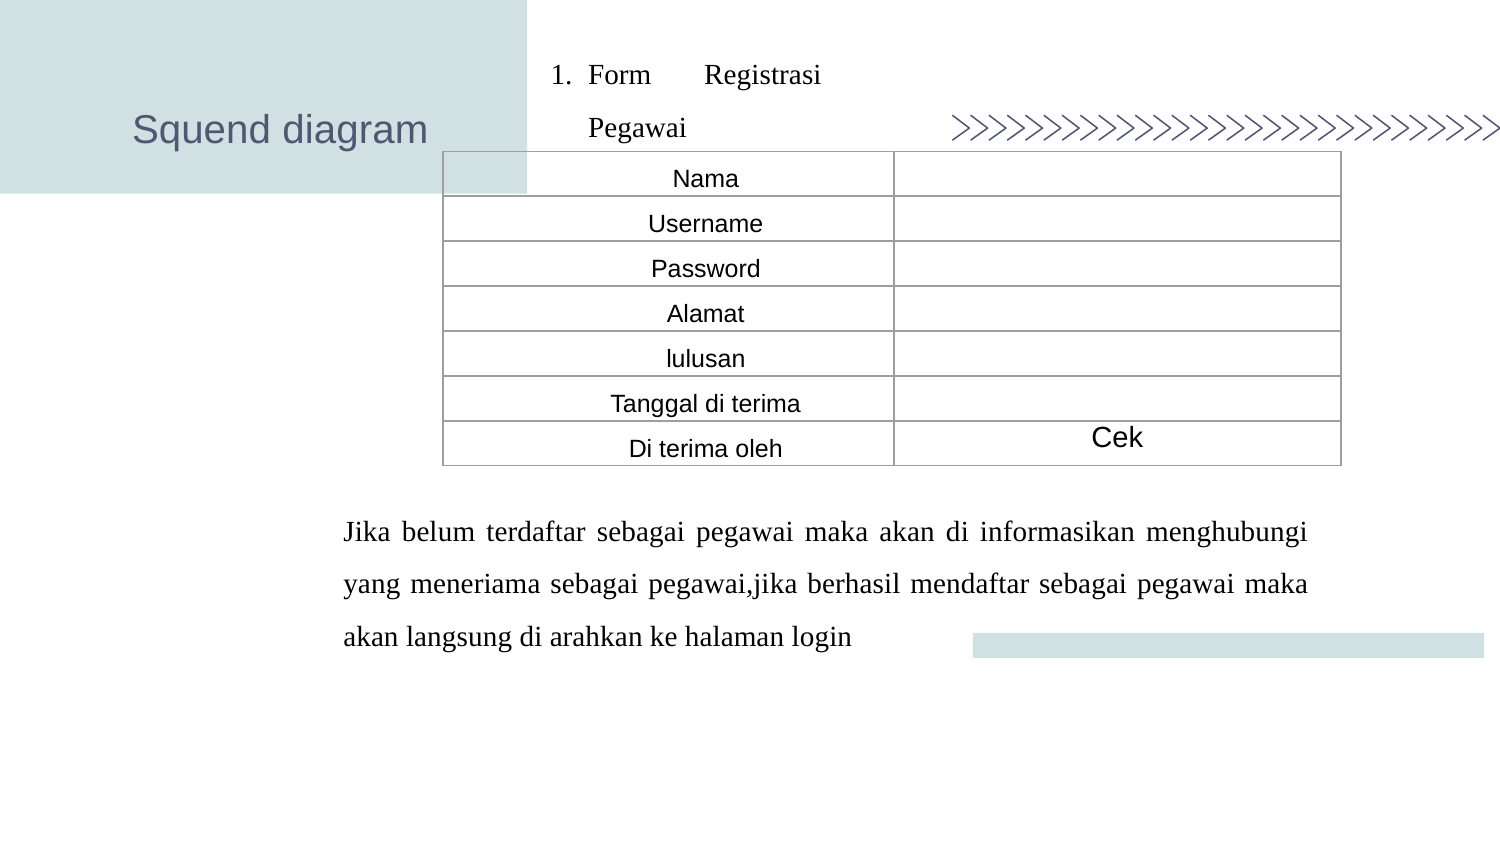

Form Registrasi Pegawai
# Squend diagram
| Nama |  |
| --- | --- |
| Username |  |
| Password |  |
| Alamat |  |
| lulusan |  |
| Tanggal di terima |  |
| Di terima oleh | Cek |
Jika belum terdaftar sebagai pegawai maka akan di informasikan menghubungi yang meneriama sebagai pegawai,jika berhasil mendaftar sebagai pegawai maka akan langsung di arahkan ke halaman login